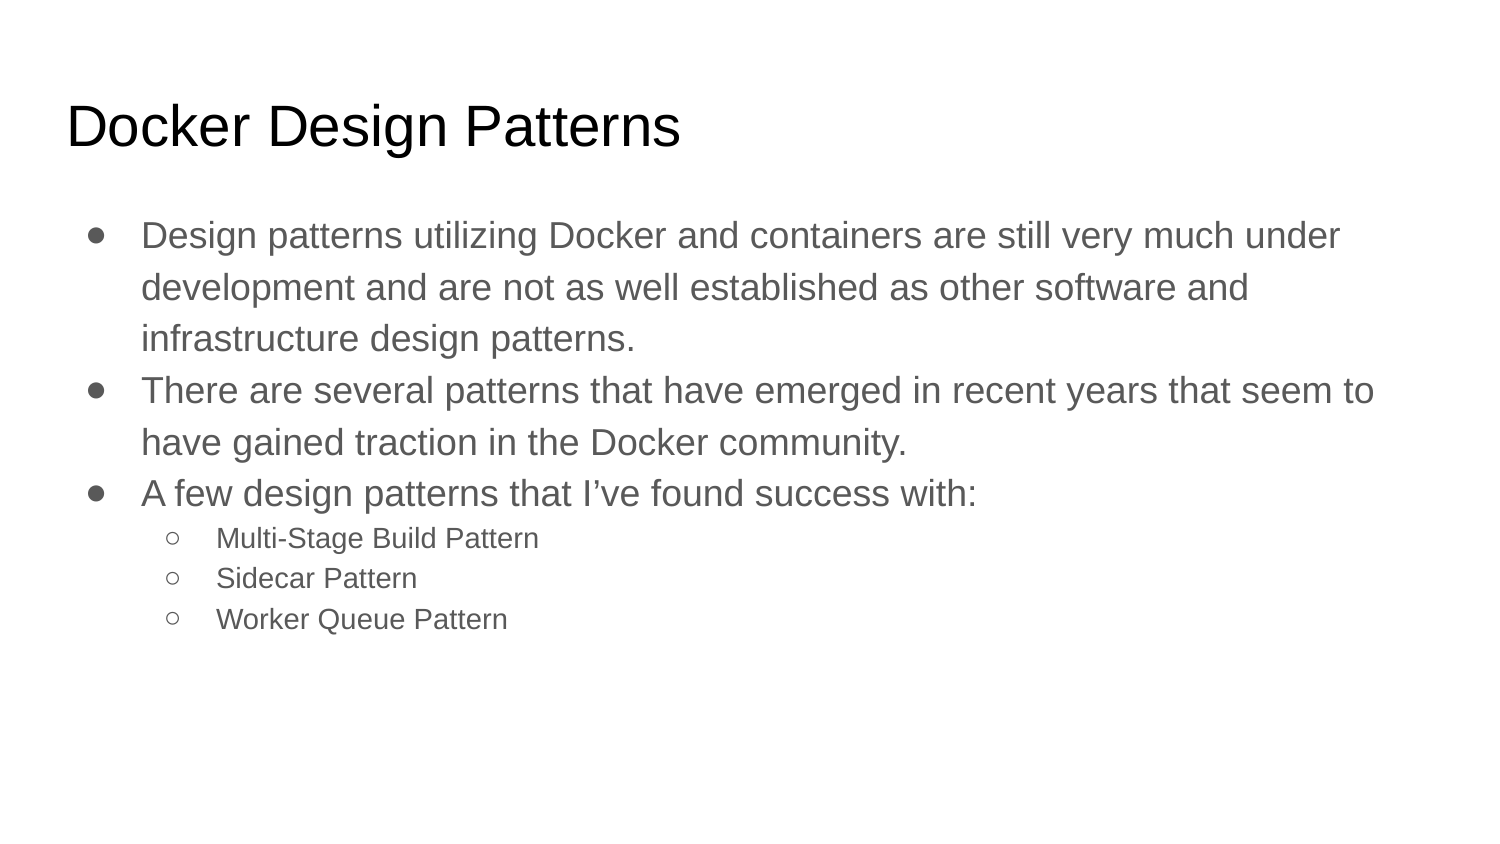

# Docker Design Patterns
Design patterns utilizing Docker and containers are still very much under development and are not as well established as other software and infrastructure design patterns.
There are several patterns that have emerged in recent years that seem to have gained traction in the Docker community.
A few design patterns that I’ve found success with:
Multi-Stage Build Pattern
Sidecar Pattern
Worker Queue Pattern